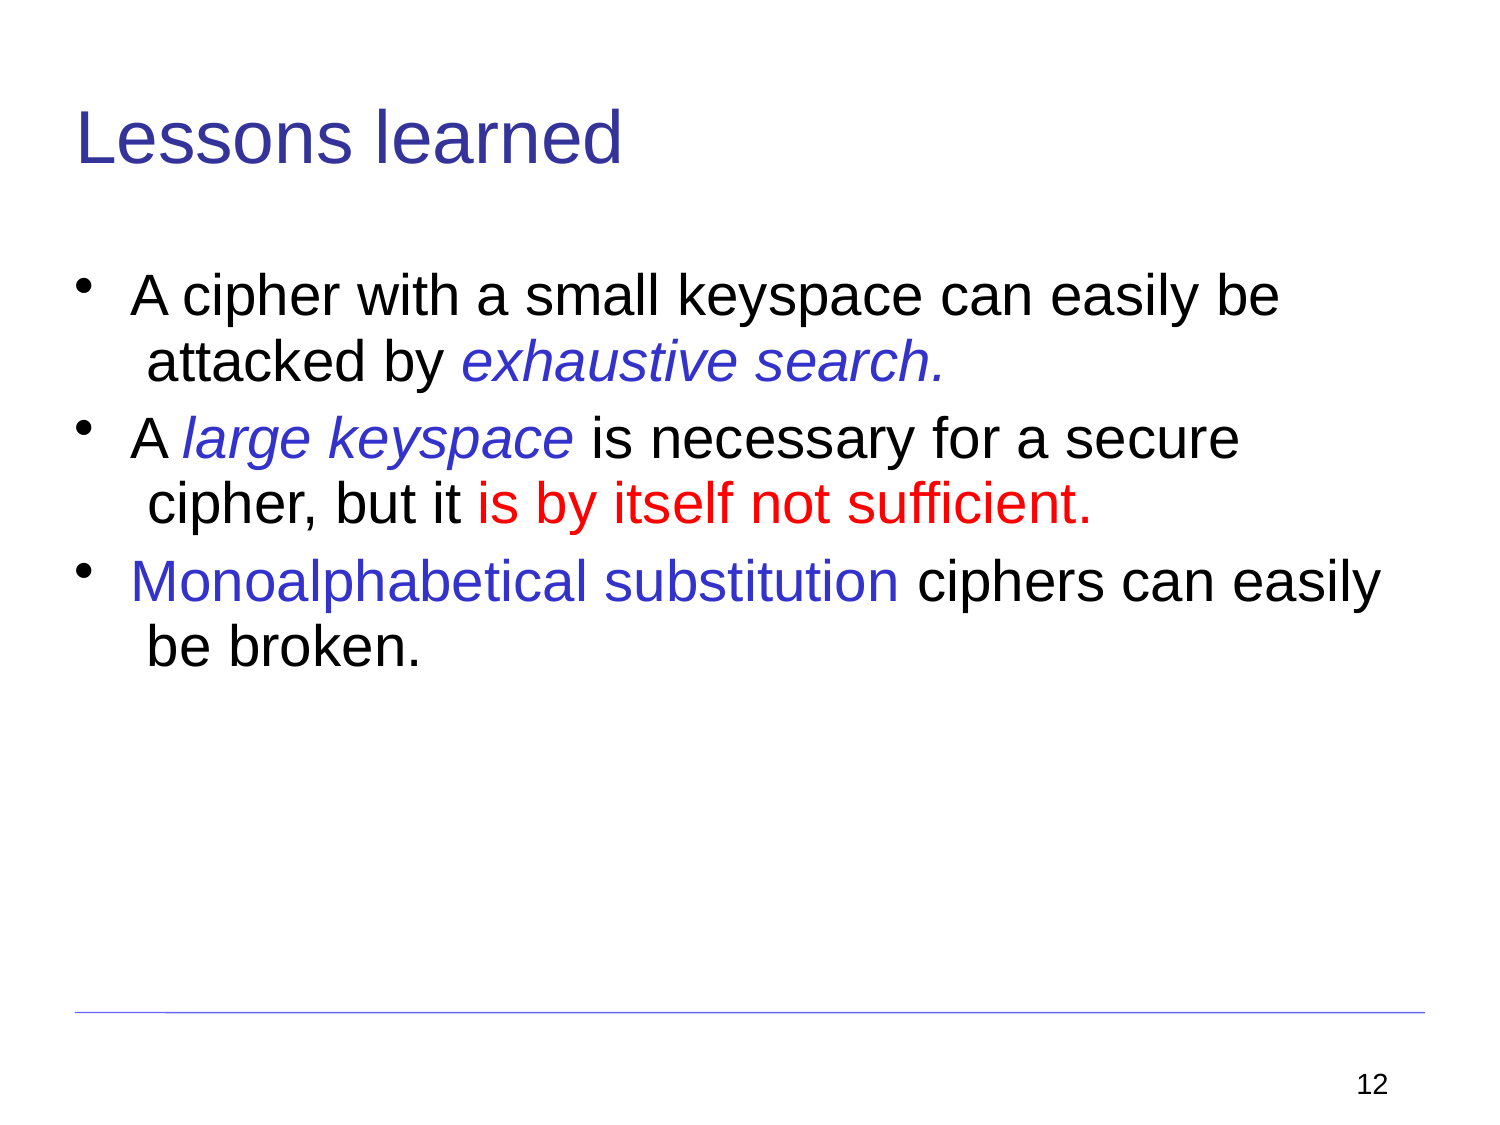

# Lessons learned
A cipher with a small keyspace can easily be  attacked by exhaustive search.
A large keyspace is necessary for a secure  cipher, but it is by itself not sufficient.
Monoalphabetical substitution ciphers can easily  be broken.
12